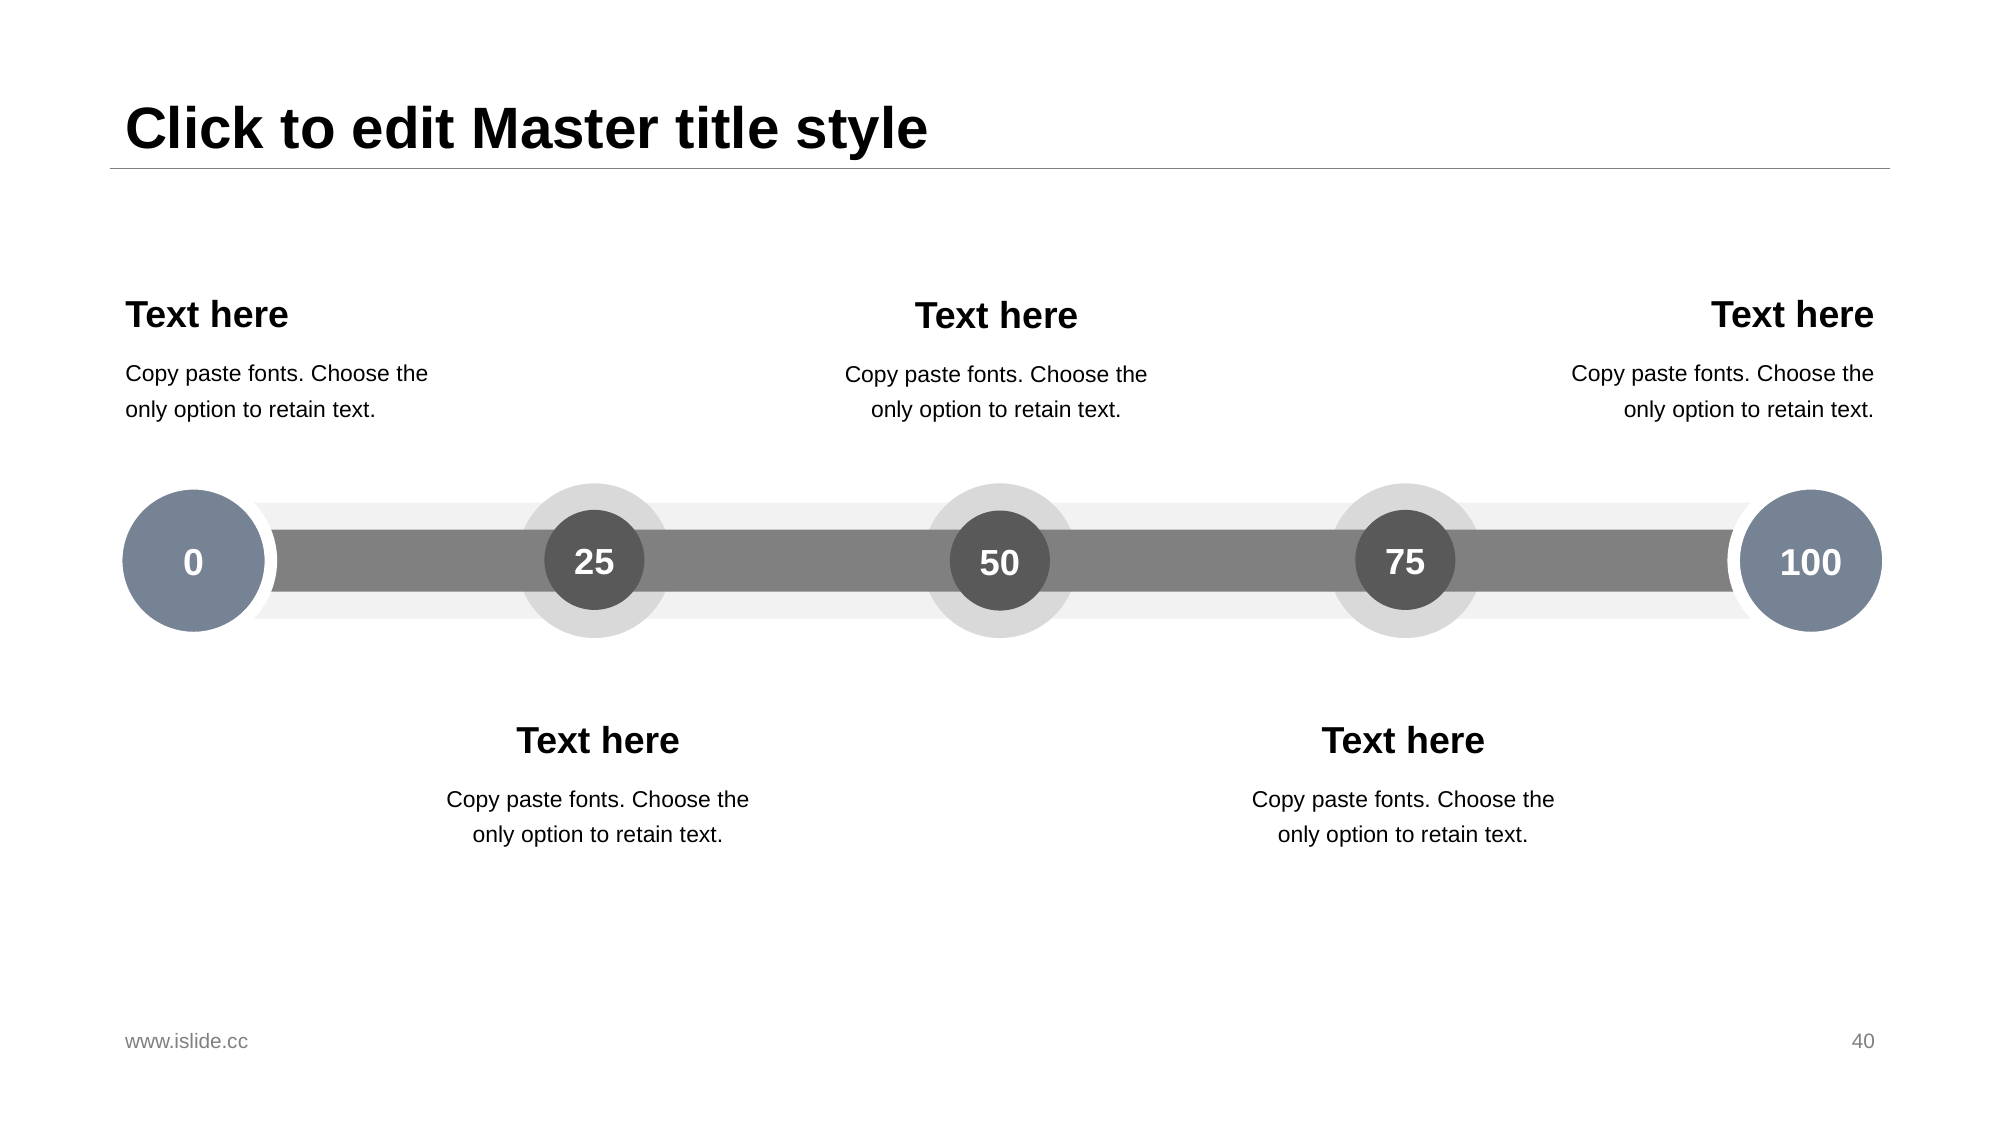

# Click to edit Master title style
Text here
Text here
Copy paste fonts. Choose the only option to retain text.
Text here
Copy paste fonts. Choose the only option to retain text.
Copy paste fonts. Choose the only option to retain text.
0

100

25
75
50
75

Text here
Text here
Copy paste fonts. Choose the only option to retain text.
Copy paste fonts. Choose the only option to retain text.
www.islide.cc
40